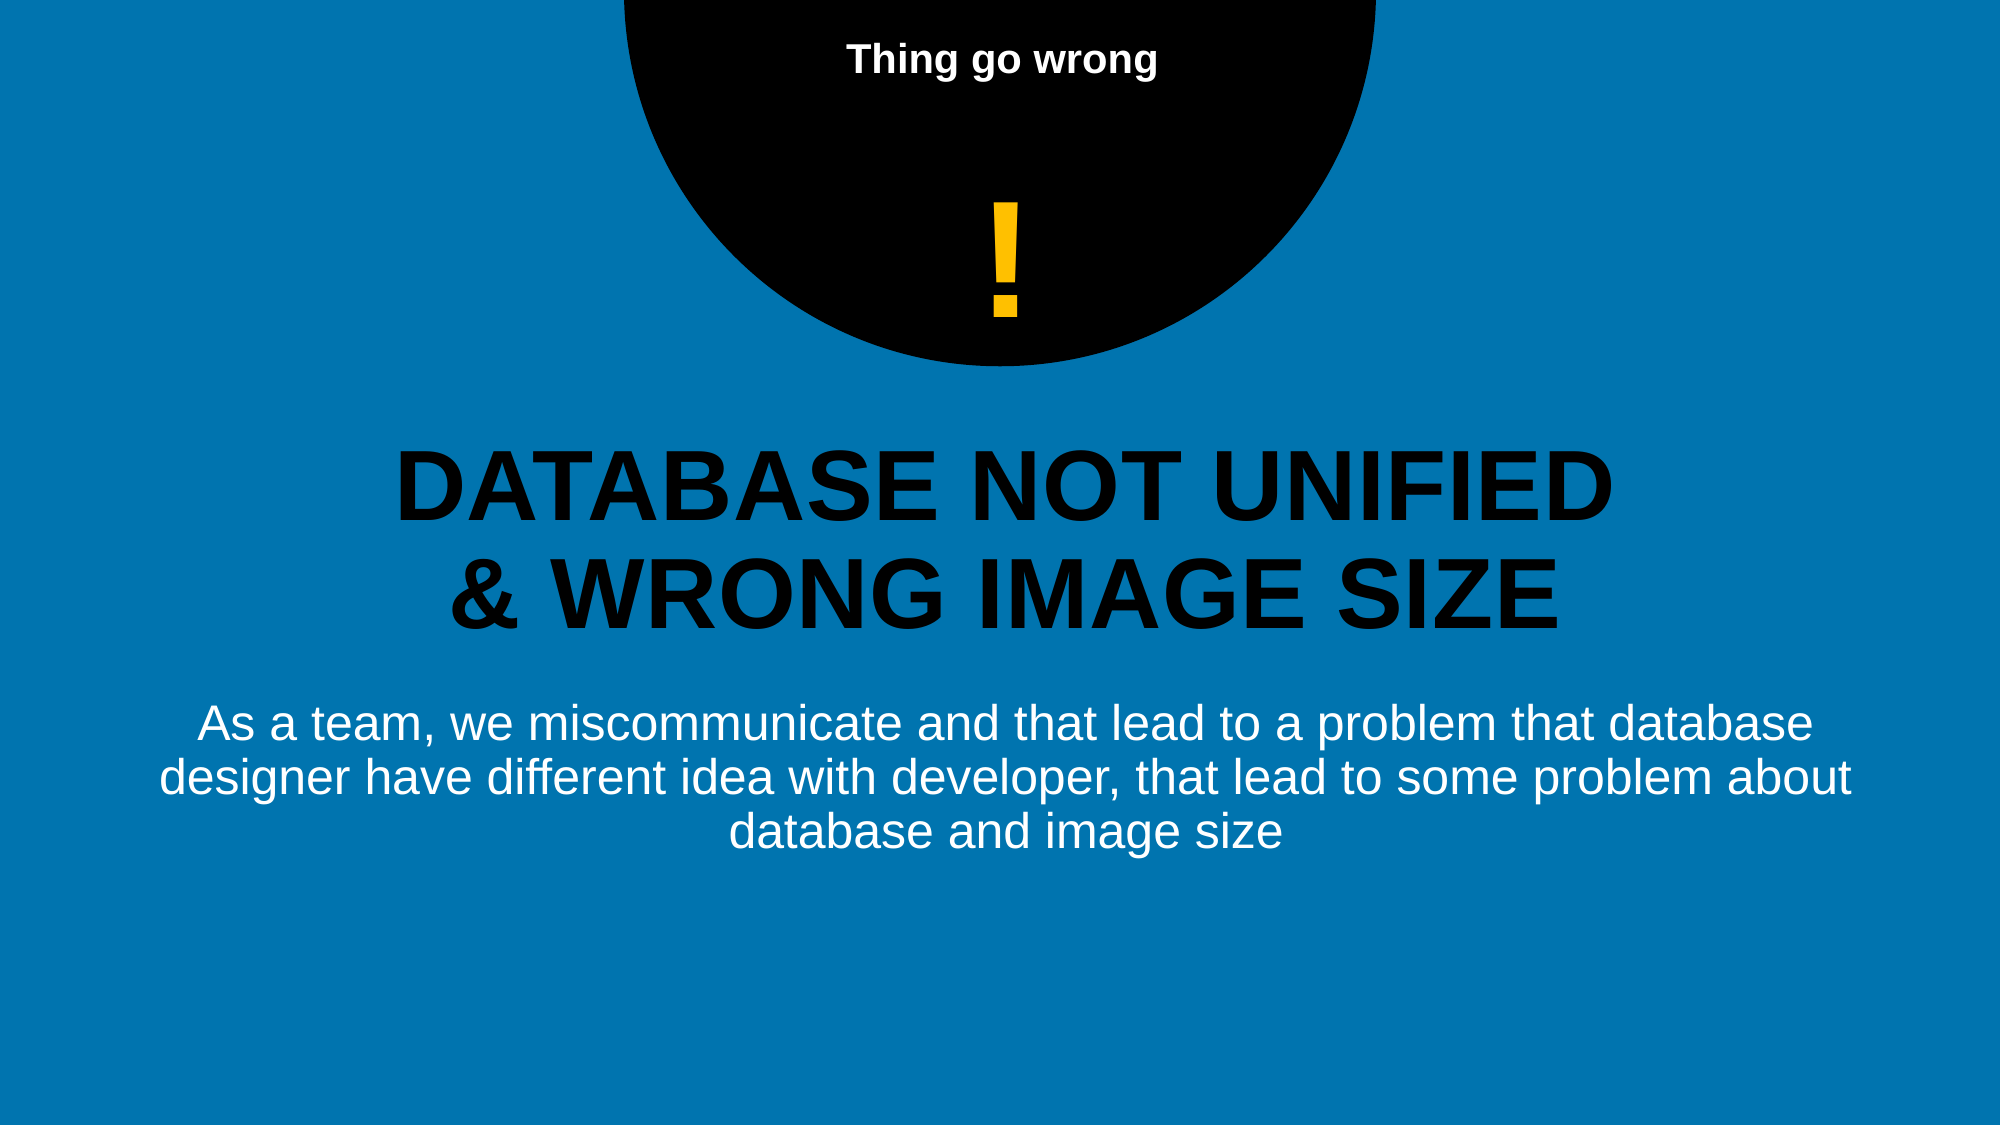

Thing go wrong
!
# DATABASE NOT UNIFIED & WRONG IMAGE SIZE
As a team, we miscommunicate and that lead to a problem that database designer have different idea with developer, that lead to some problem about database and image size